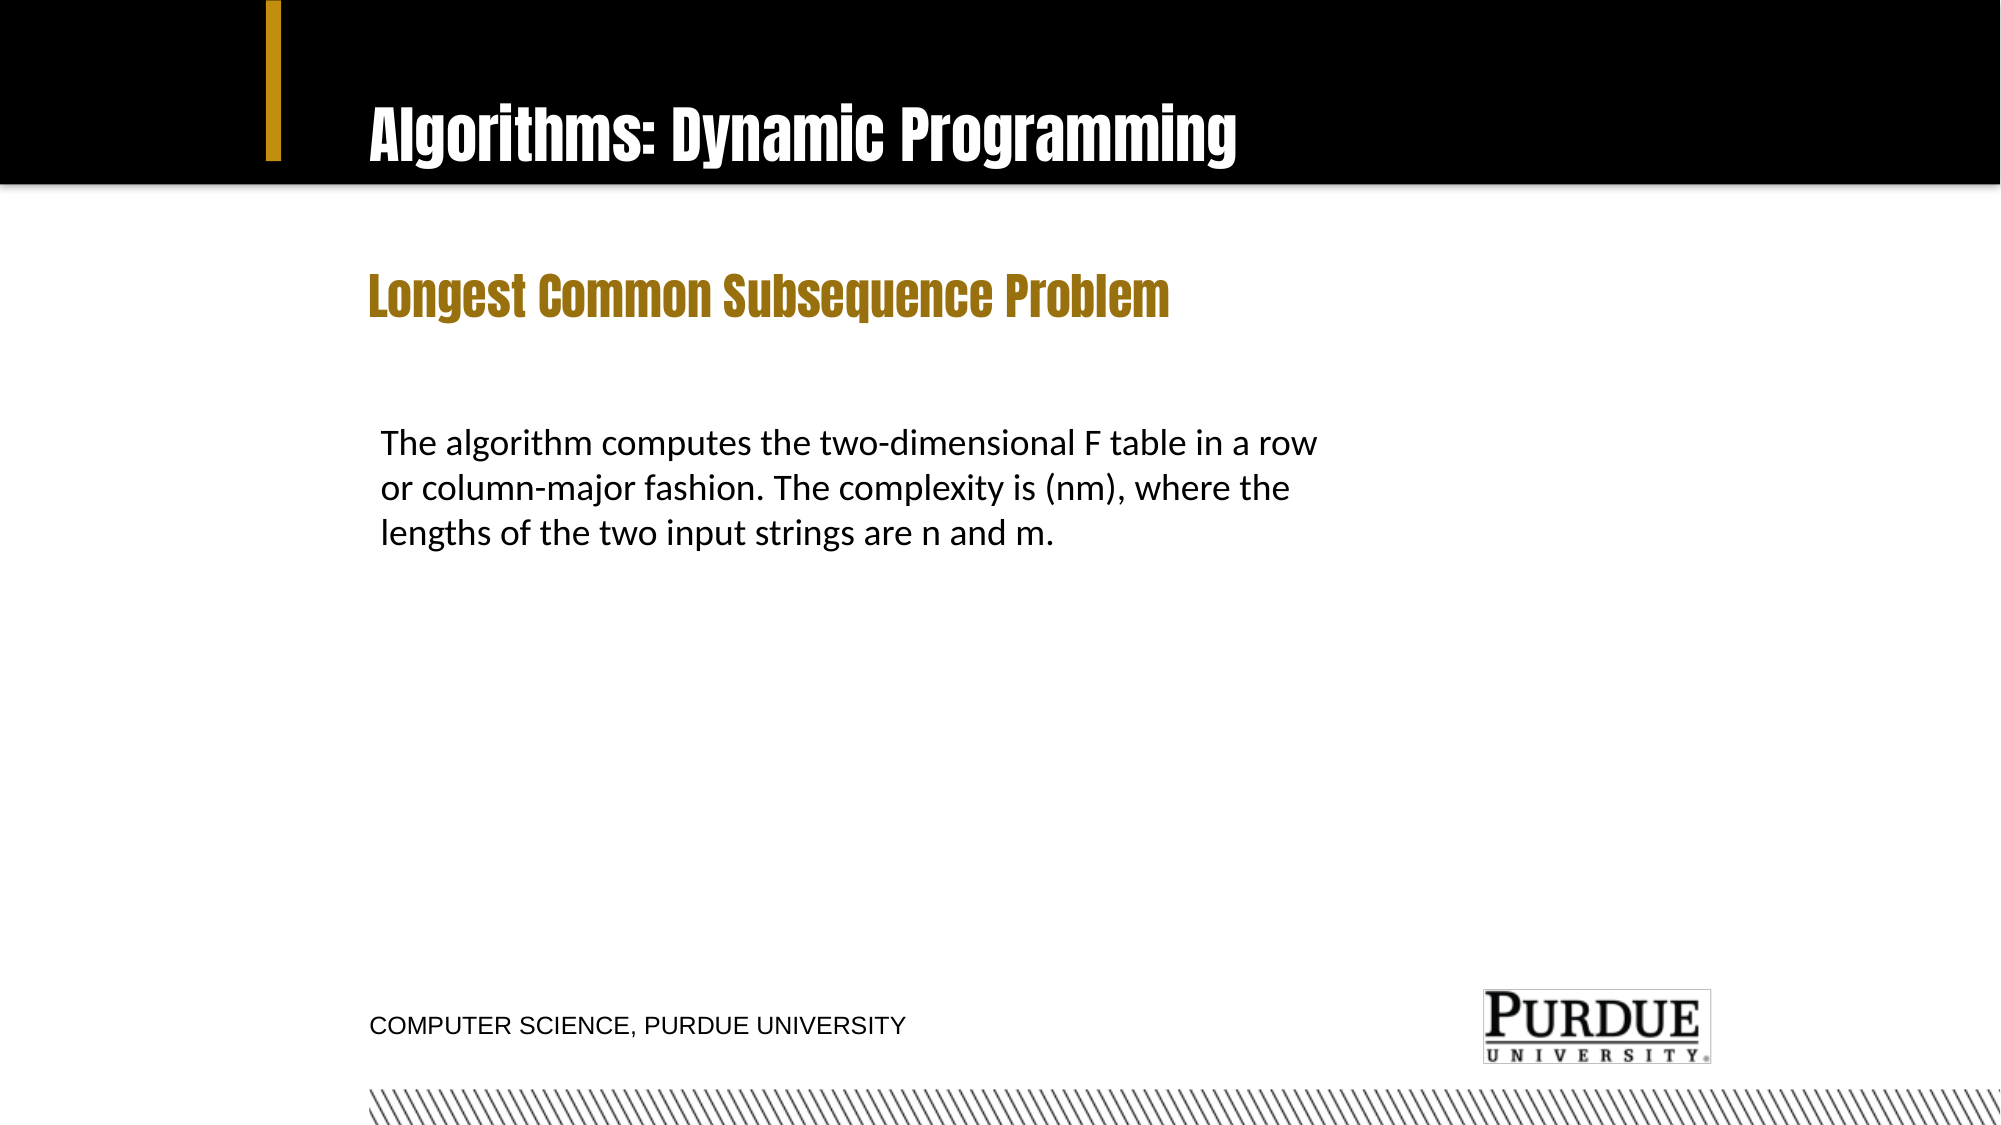

# Algorithms: Dynamic Programming
Longest Common Subsequence Problem
The algorithm computes the two-dimensional F table in a row or column-major fashion. The complexity is (nm), where the lengths of the two input strings are n and m.
Computer Science, Purdue University